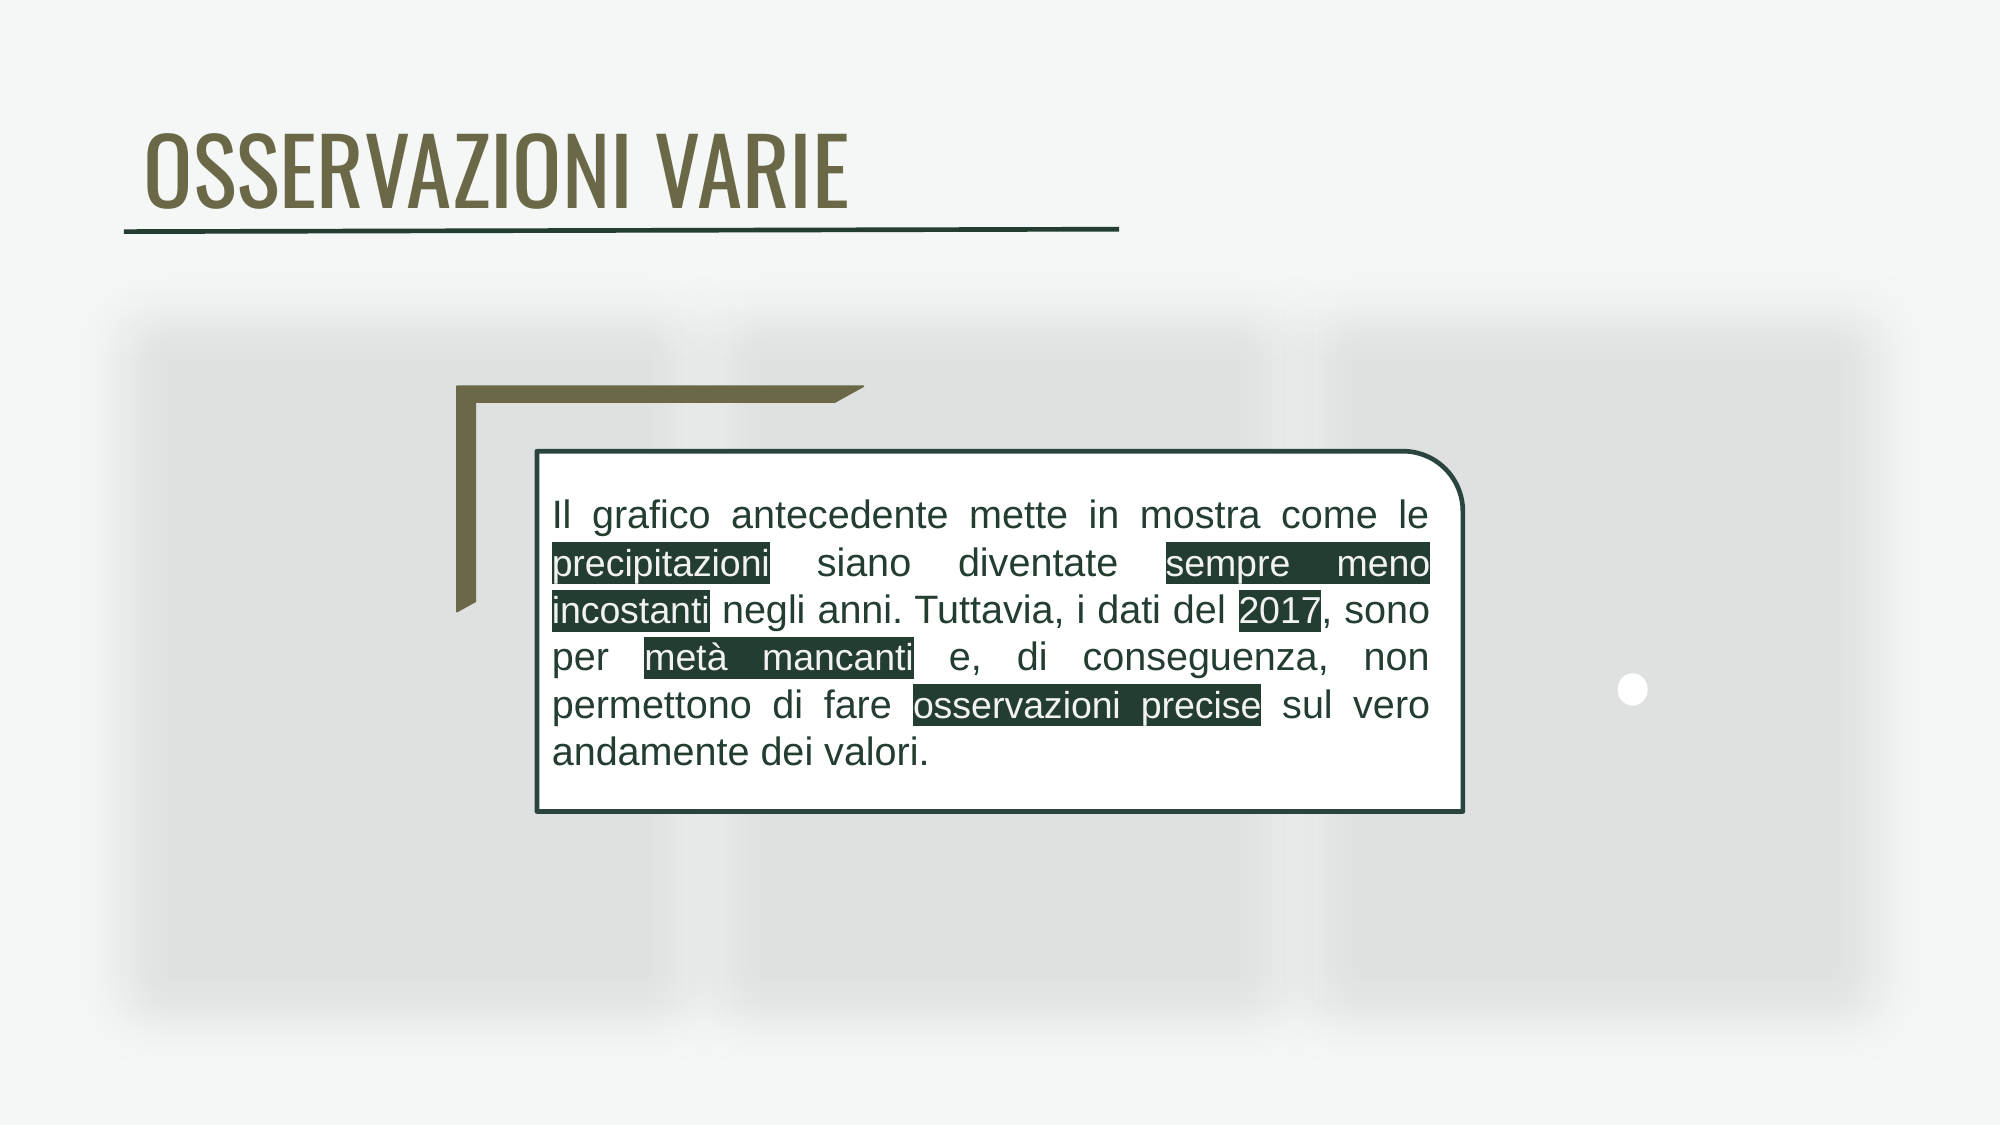

# OSSERVAZIONI VARIE

Il grafico antecedente mette in mostra come le precipitazioni siano diventate sempre meno incostanti negli anni. Tuttavia, i dati del 2017, sono per metà mancanti e, di conseguenza, non permettono di fare osservazioni precise sul vero andamente dei valori.